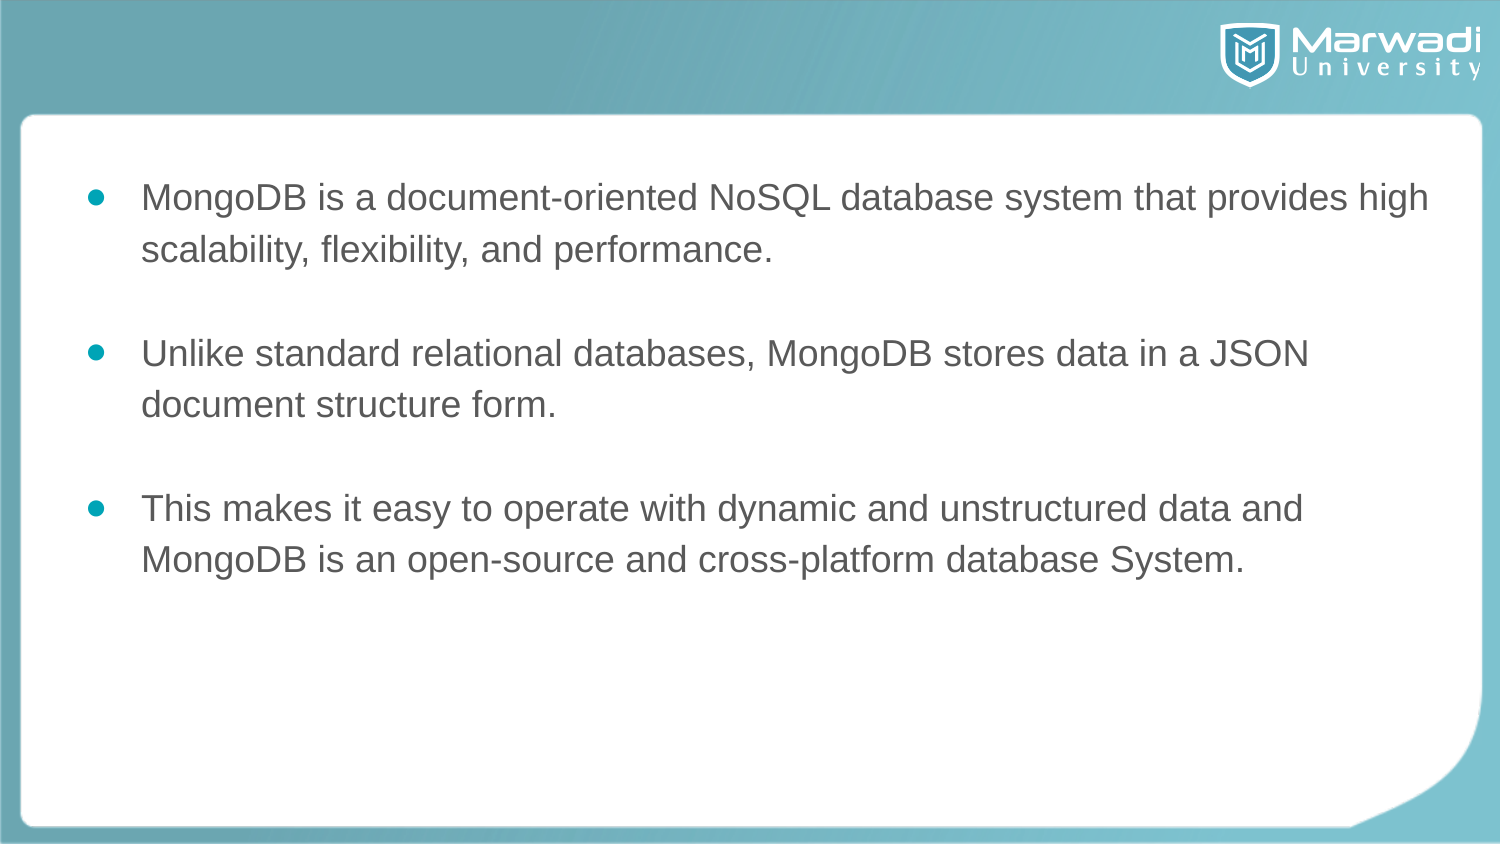

#
MongoDB is a document-oriented NoSQL database system that provides high scalability, flexibility, and performance.

Unlike standard relational databases, MongoDB stores data in a JSON document structure form.

This makes it easy to operate with dynamic and unstructured data and MongoDB is an open-source and cross-platform database System.